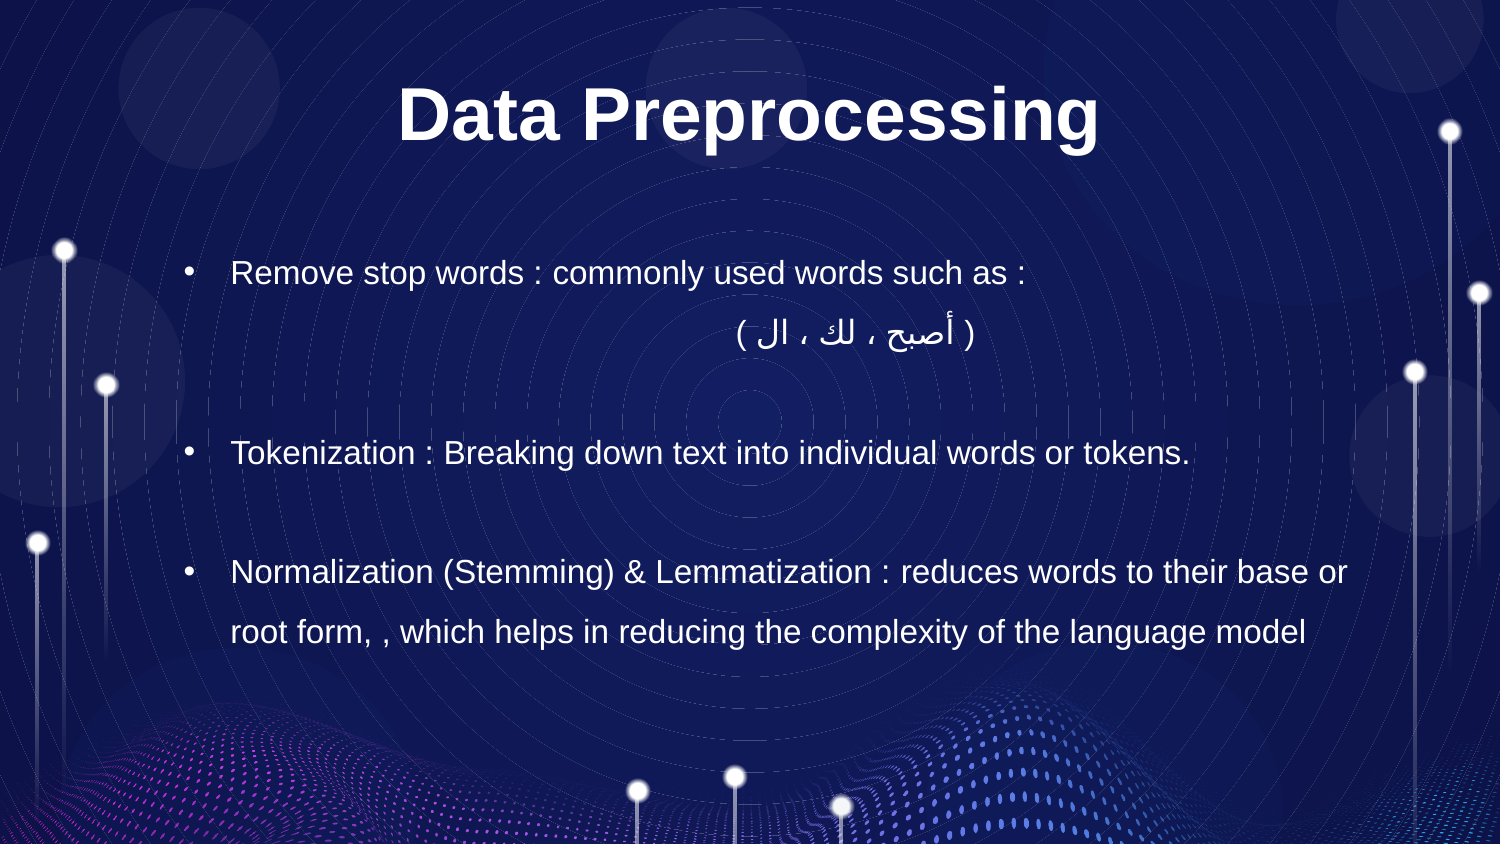

# Data Preprocessing
Remove stop words : commonly used words such as :
	( أصبح ، لك ، ال )

Tokenization : Breaking down text into individual words or tokens.

Normalization (Stemming) & Lemmatization : reduces words to their base or root form, , which helps in reducing the complexity of the language model